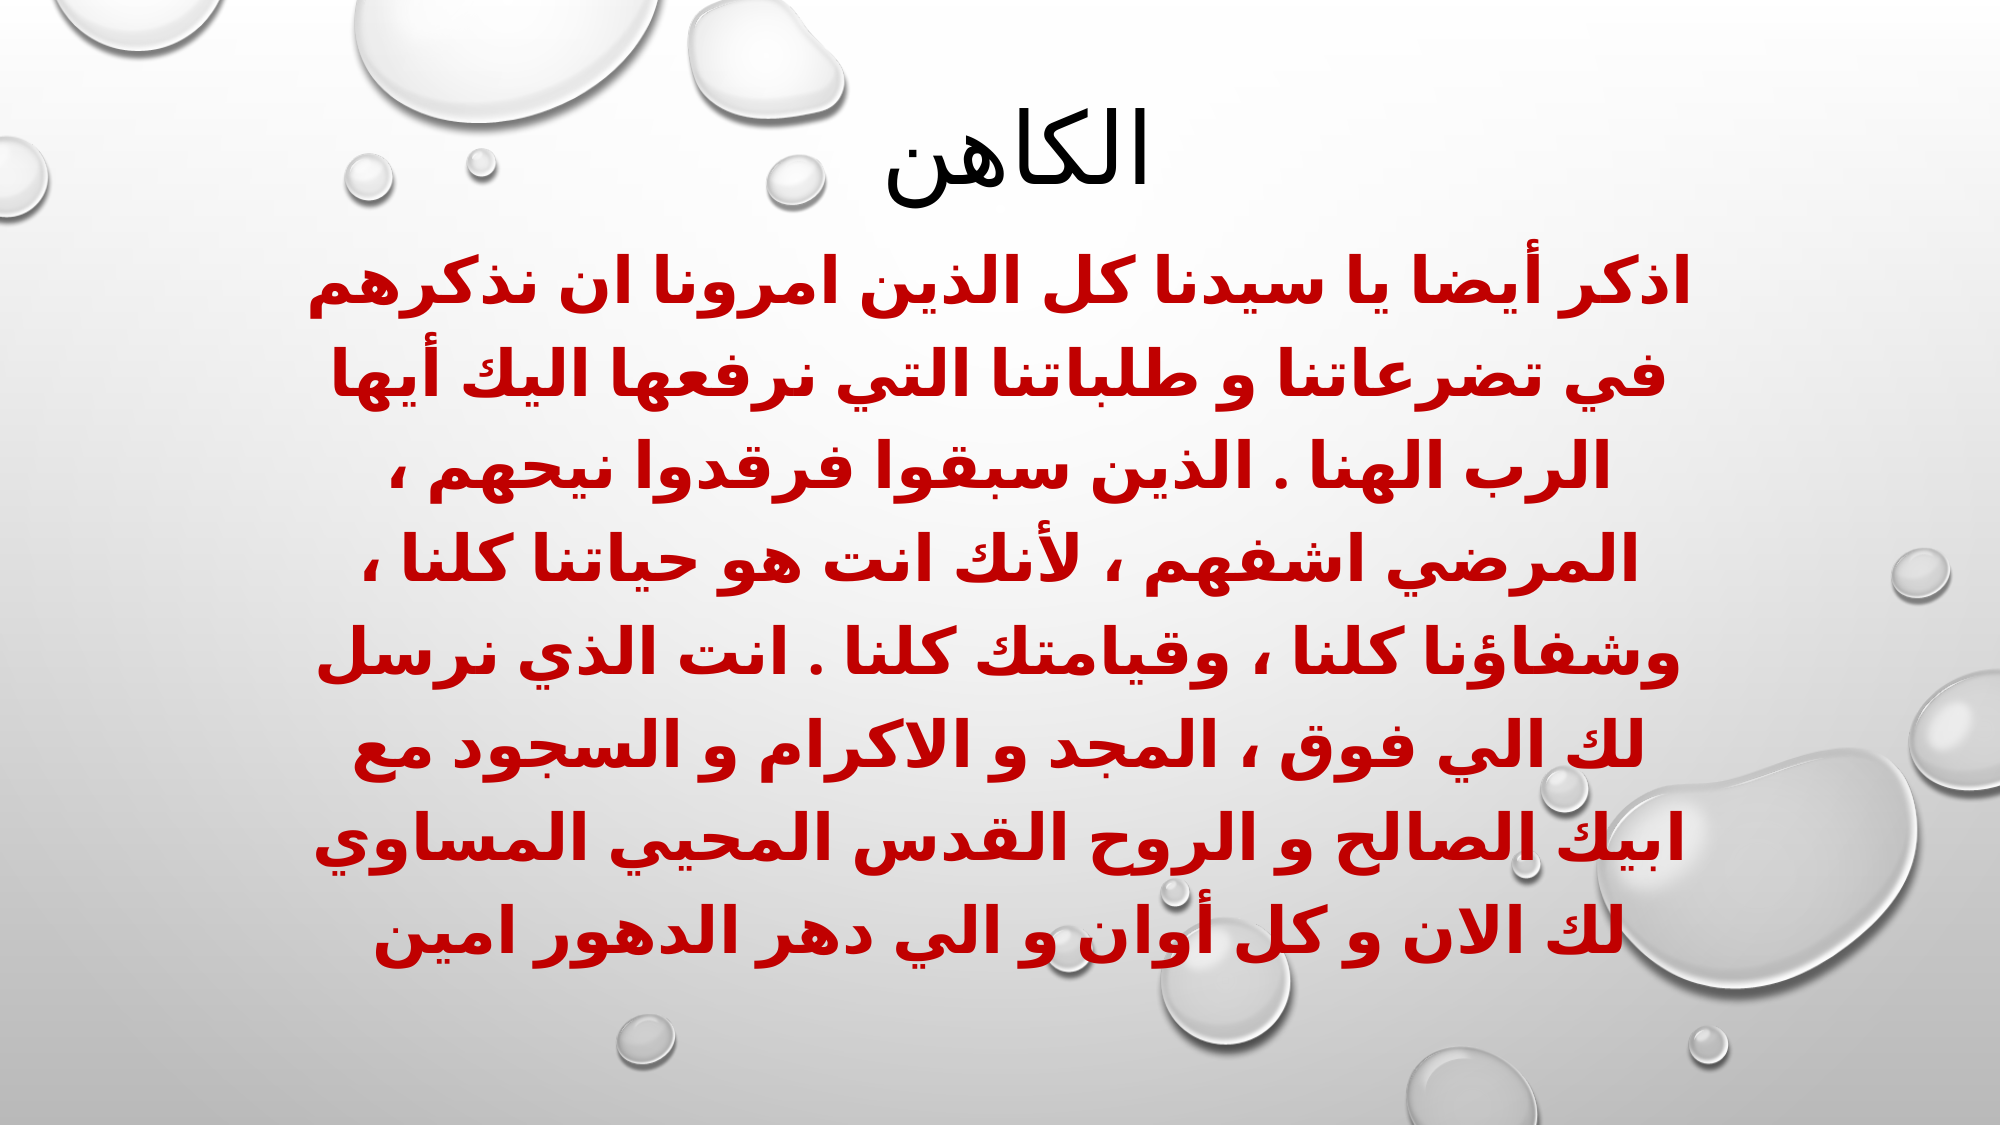

# الكاهن
اذكر أيضا يا سيدنا كل الذين امرونا ان نذكرهم في تضرعاتنا و طلباتنا التي نرفعها اليك أيها الرب الهنا . الذين سبقوا فرقدوا نيحهم ، المرضي اشفهم ، لأنك انت هو حياتنا كلنا ، وشفاؤنا كلنا ، وقيامتك كلنا . انت الذي نرسل لك الي فوق ، المجد و الاكرام و السجود مع ابيك الصالح و الروح القدس المحيي المساوي لك الان و كل أوان و الي دهر الدهور امين